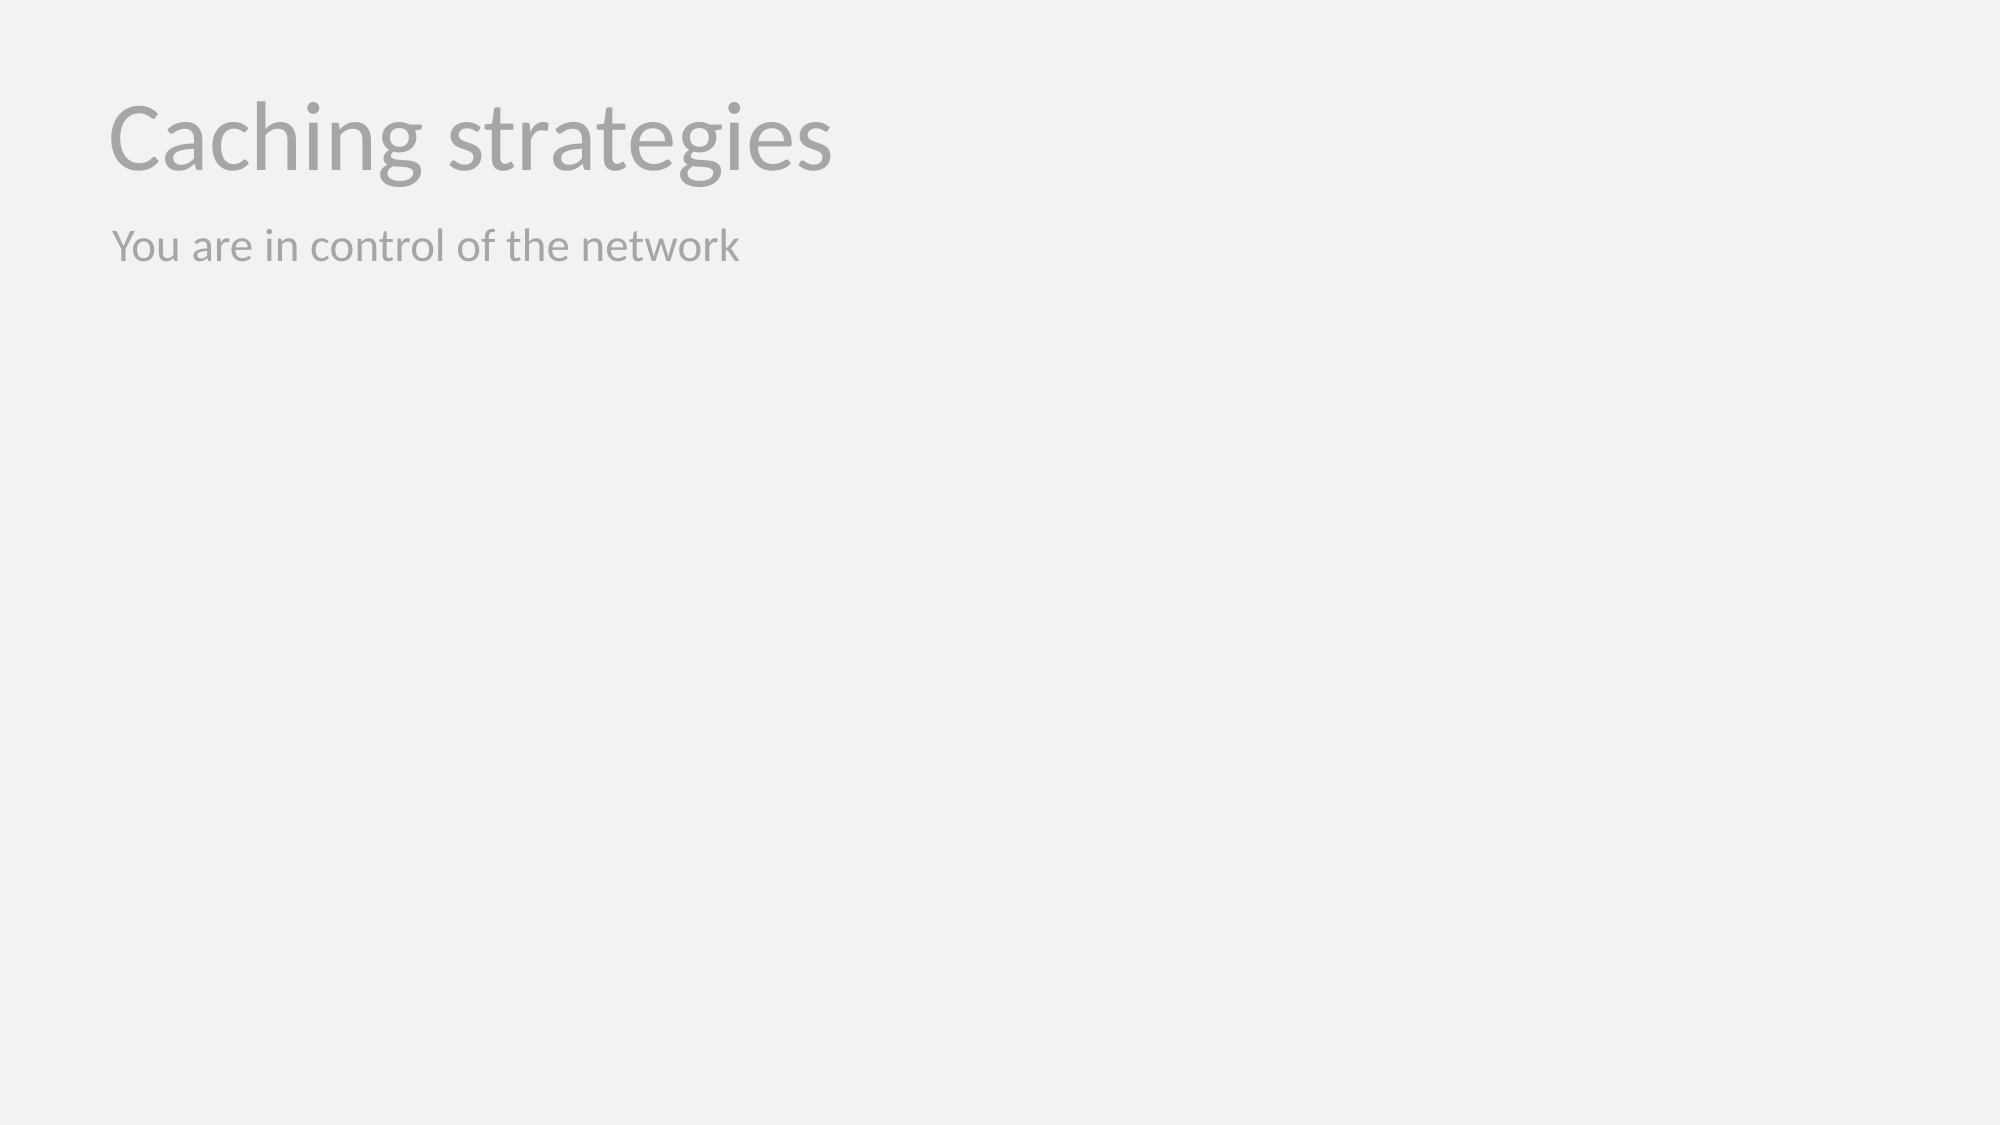

Caching strategies
You are in control of the network